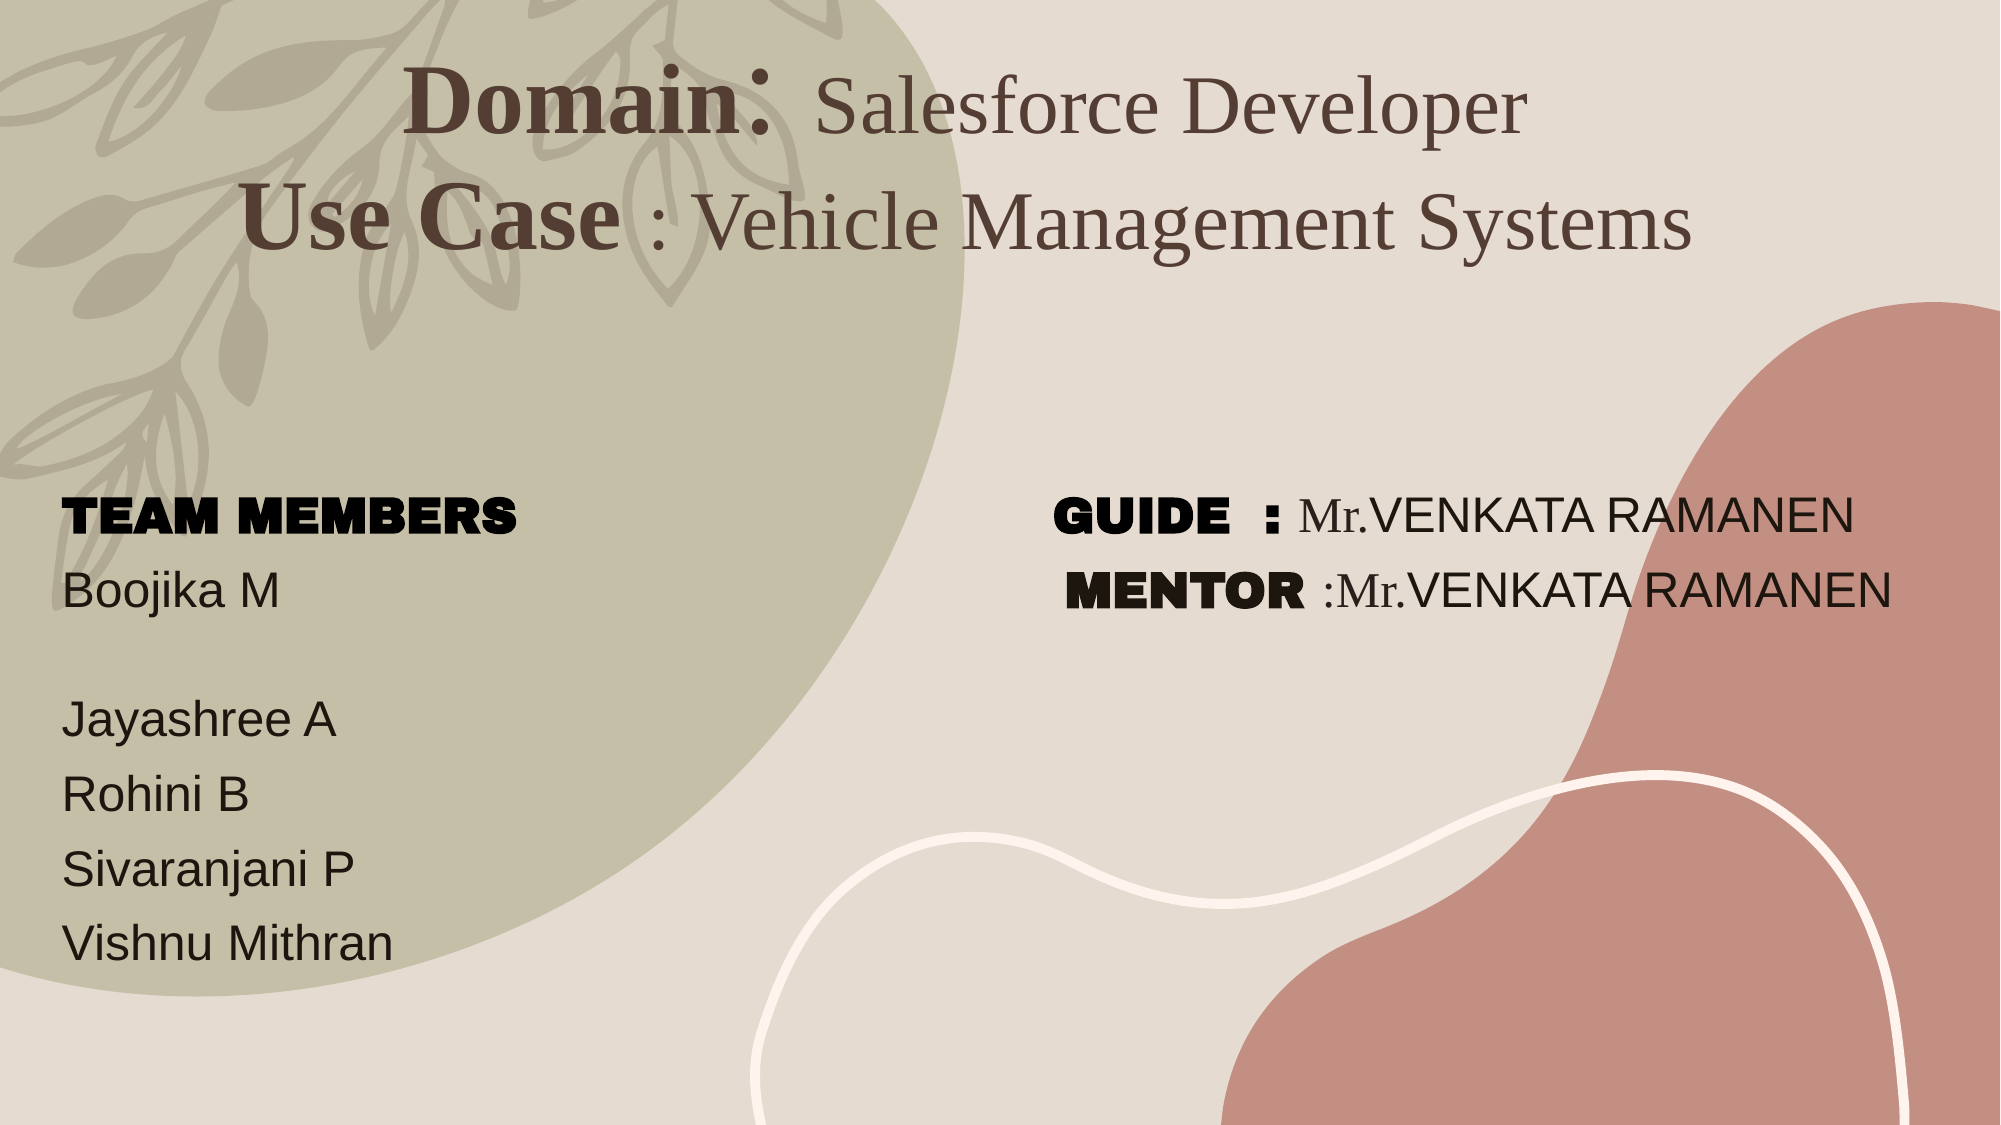

# Domain: Salesforce Developer Use Case : Vehicle Management Systems
TEAM MEMBERS                                GUIDE  : Mr.VENKATA RAMANEN
Boojika M                                                        MENTOR :Mr.VENKATA RAMANEN
Jayashree A
Rohini B
Sivaranjani P
Vishnu Mithran